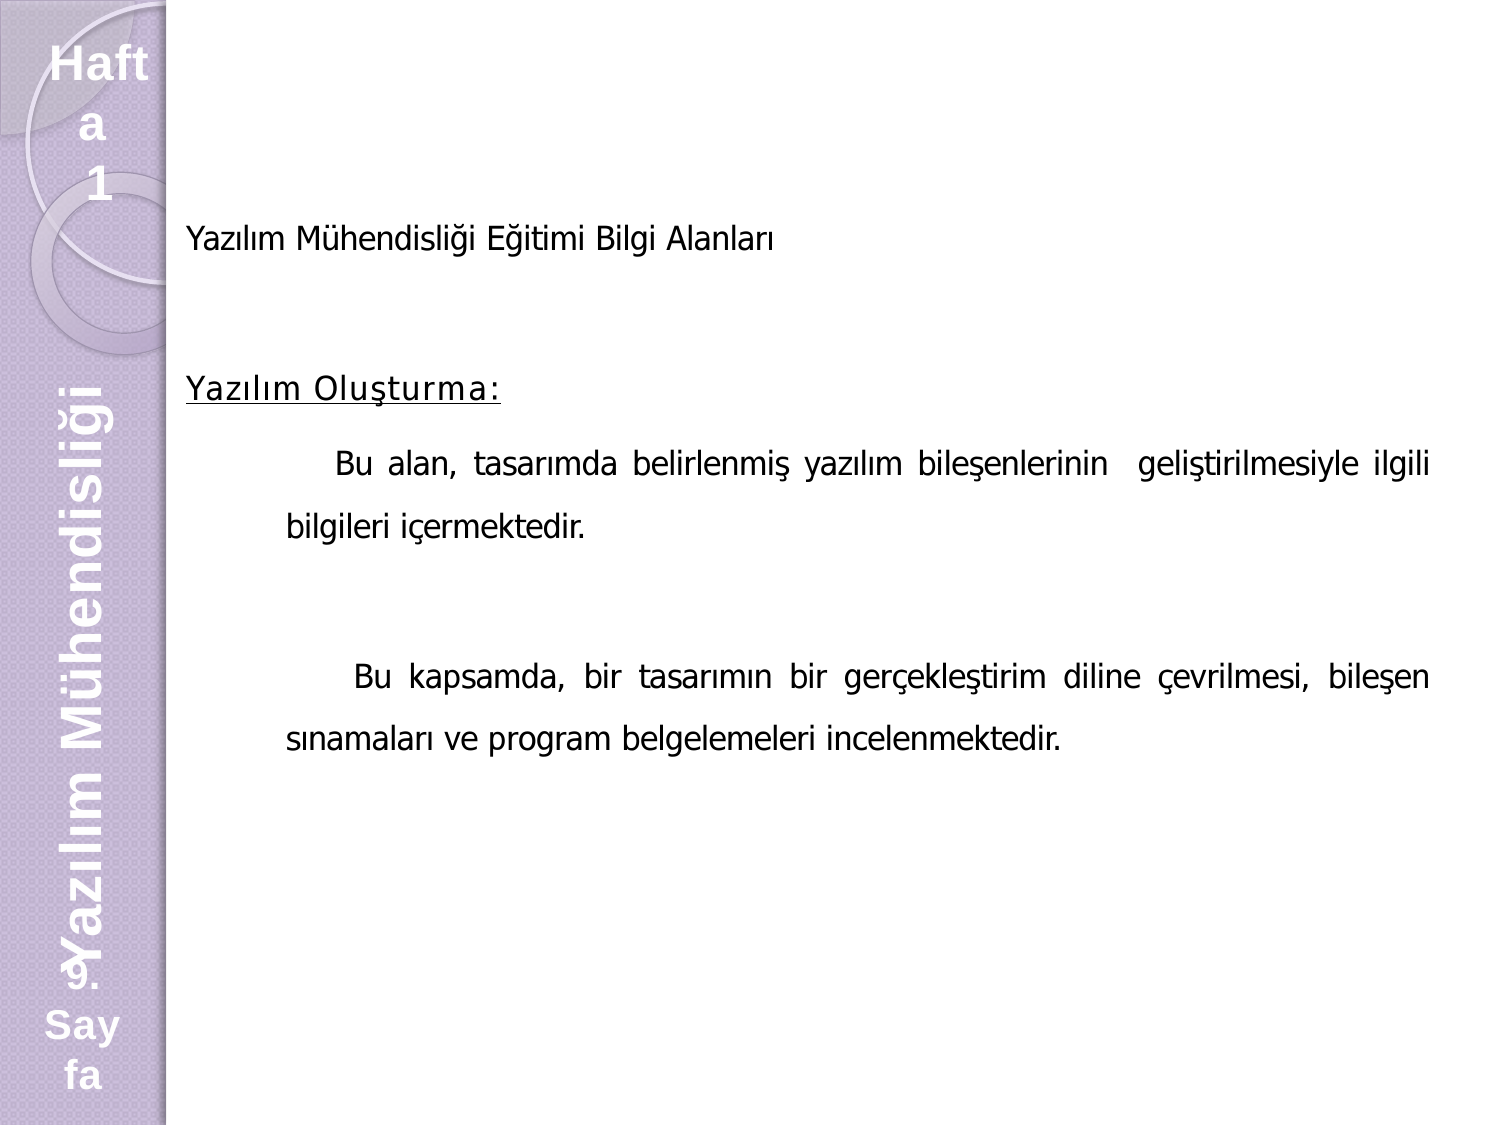

Hafta
1
Yazılım Mühendisliği Eğitimi Bilgi Alanları

Yazılım Oluşturma:
          Bu alan, tasarımda belirlenmiş yazılım bileşenlerinin  geliştirilmesiyle ilgili bilgileri içermektedir.

          Bu kapsamda, bir tasarımın bir gerçekleştirim diline çevrilmesi, bileşen sınamaları ve program belgelemeleri incelenmektedir.
Yazılım Mühendisliği
9.
Sayfa